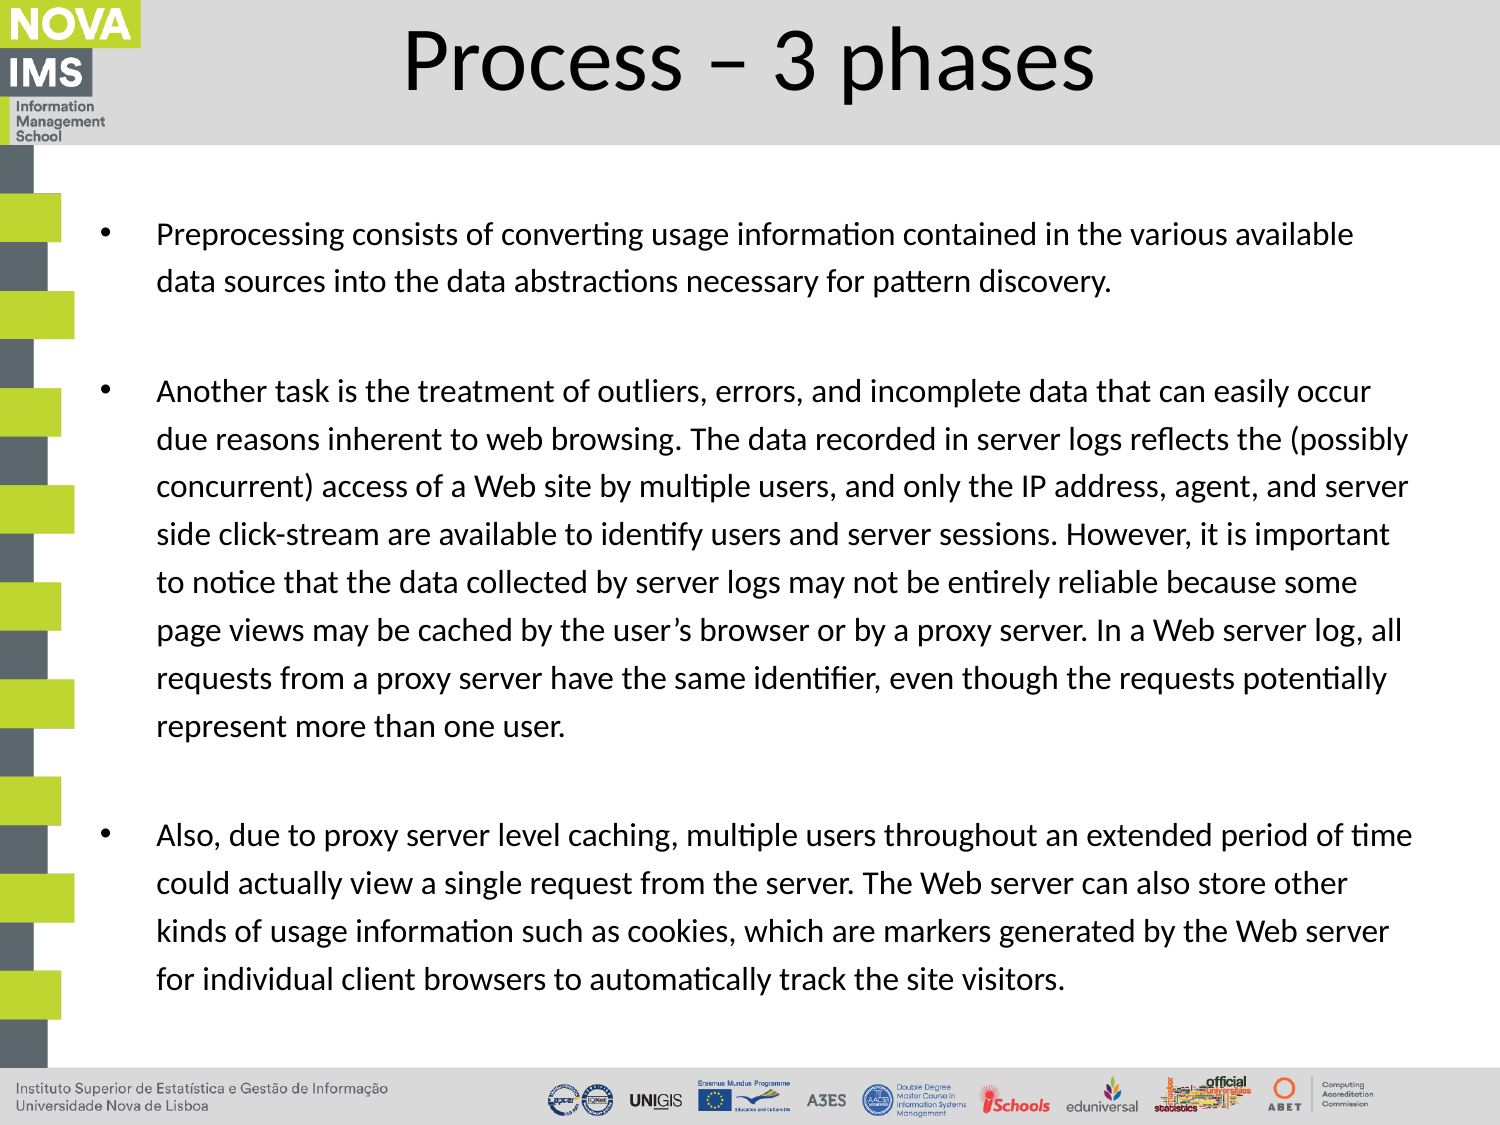

# Process – 3 phases
Preprocessing consists of converting usage information contained in the various available data sources into the data abstractions necessary for pattern discovery.

Another task is the treatment of outliers, errors, and incomplete data that can easily occur due reasons inherent to web browsing. The data recorded in server logs reflects the (possibly concurrent) access of a Web site by multiple users, and only the IP address, agent, and server side click-stream are available to identify users and server sessions. However, it is important to notice that the data collected by server logs may not be entirely reliable because some page views may be cached by the user’s browser or by a proxy server. In a Web server log, all requests from a proxy server have the same identifier, even though the requests potentially represent more than one user.

Also, due to proxy server level caching, multiple users throughout an extended period of time could actually view a single request from the server. The Web server can also store other kinds of usage information such as cookies, which are markers generated by the Web server for individual client browsers to automatically track the site visitors.